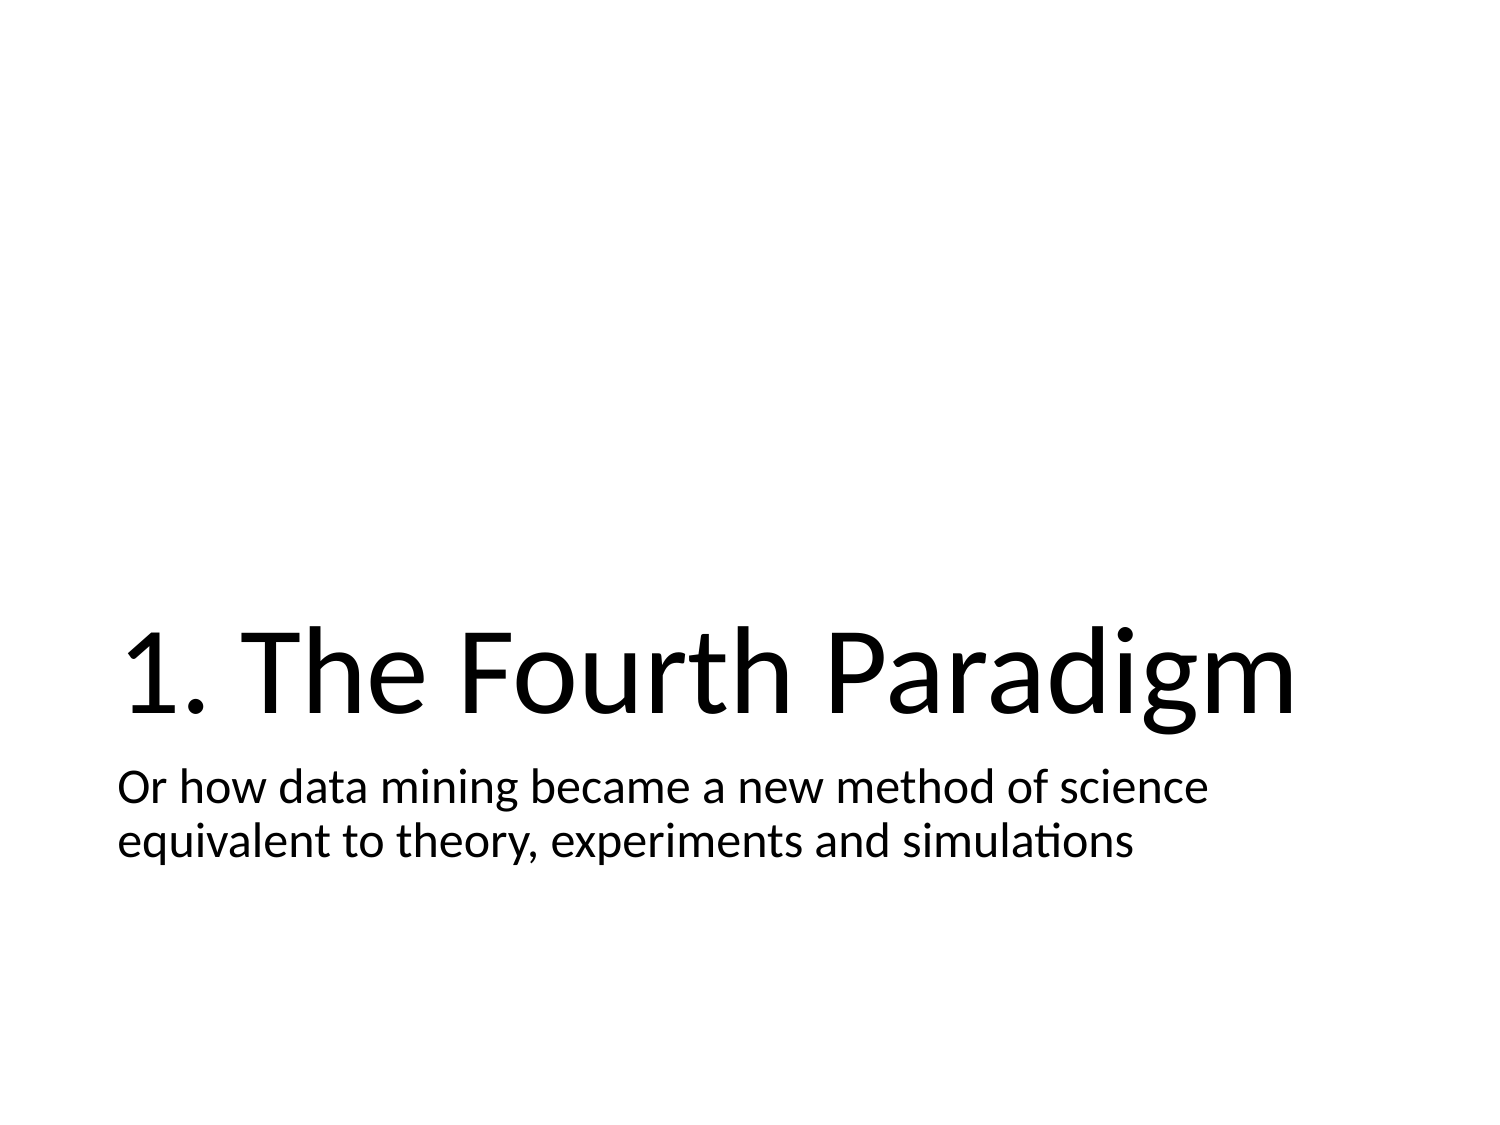

# 1. The Fourth Paradigm
Or how data mining became a new method of science equivalent to theory, experiments and simulations